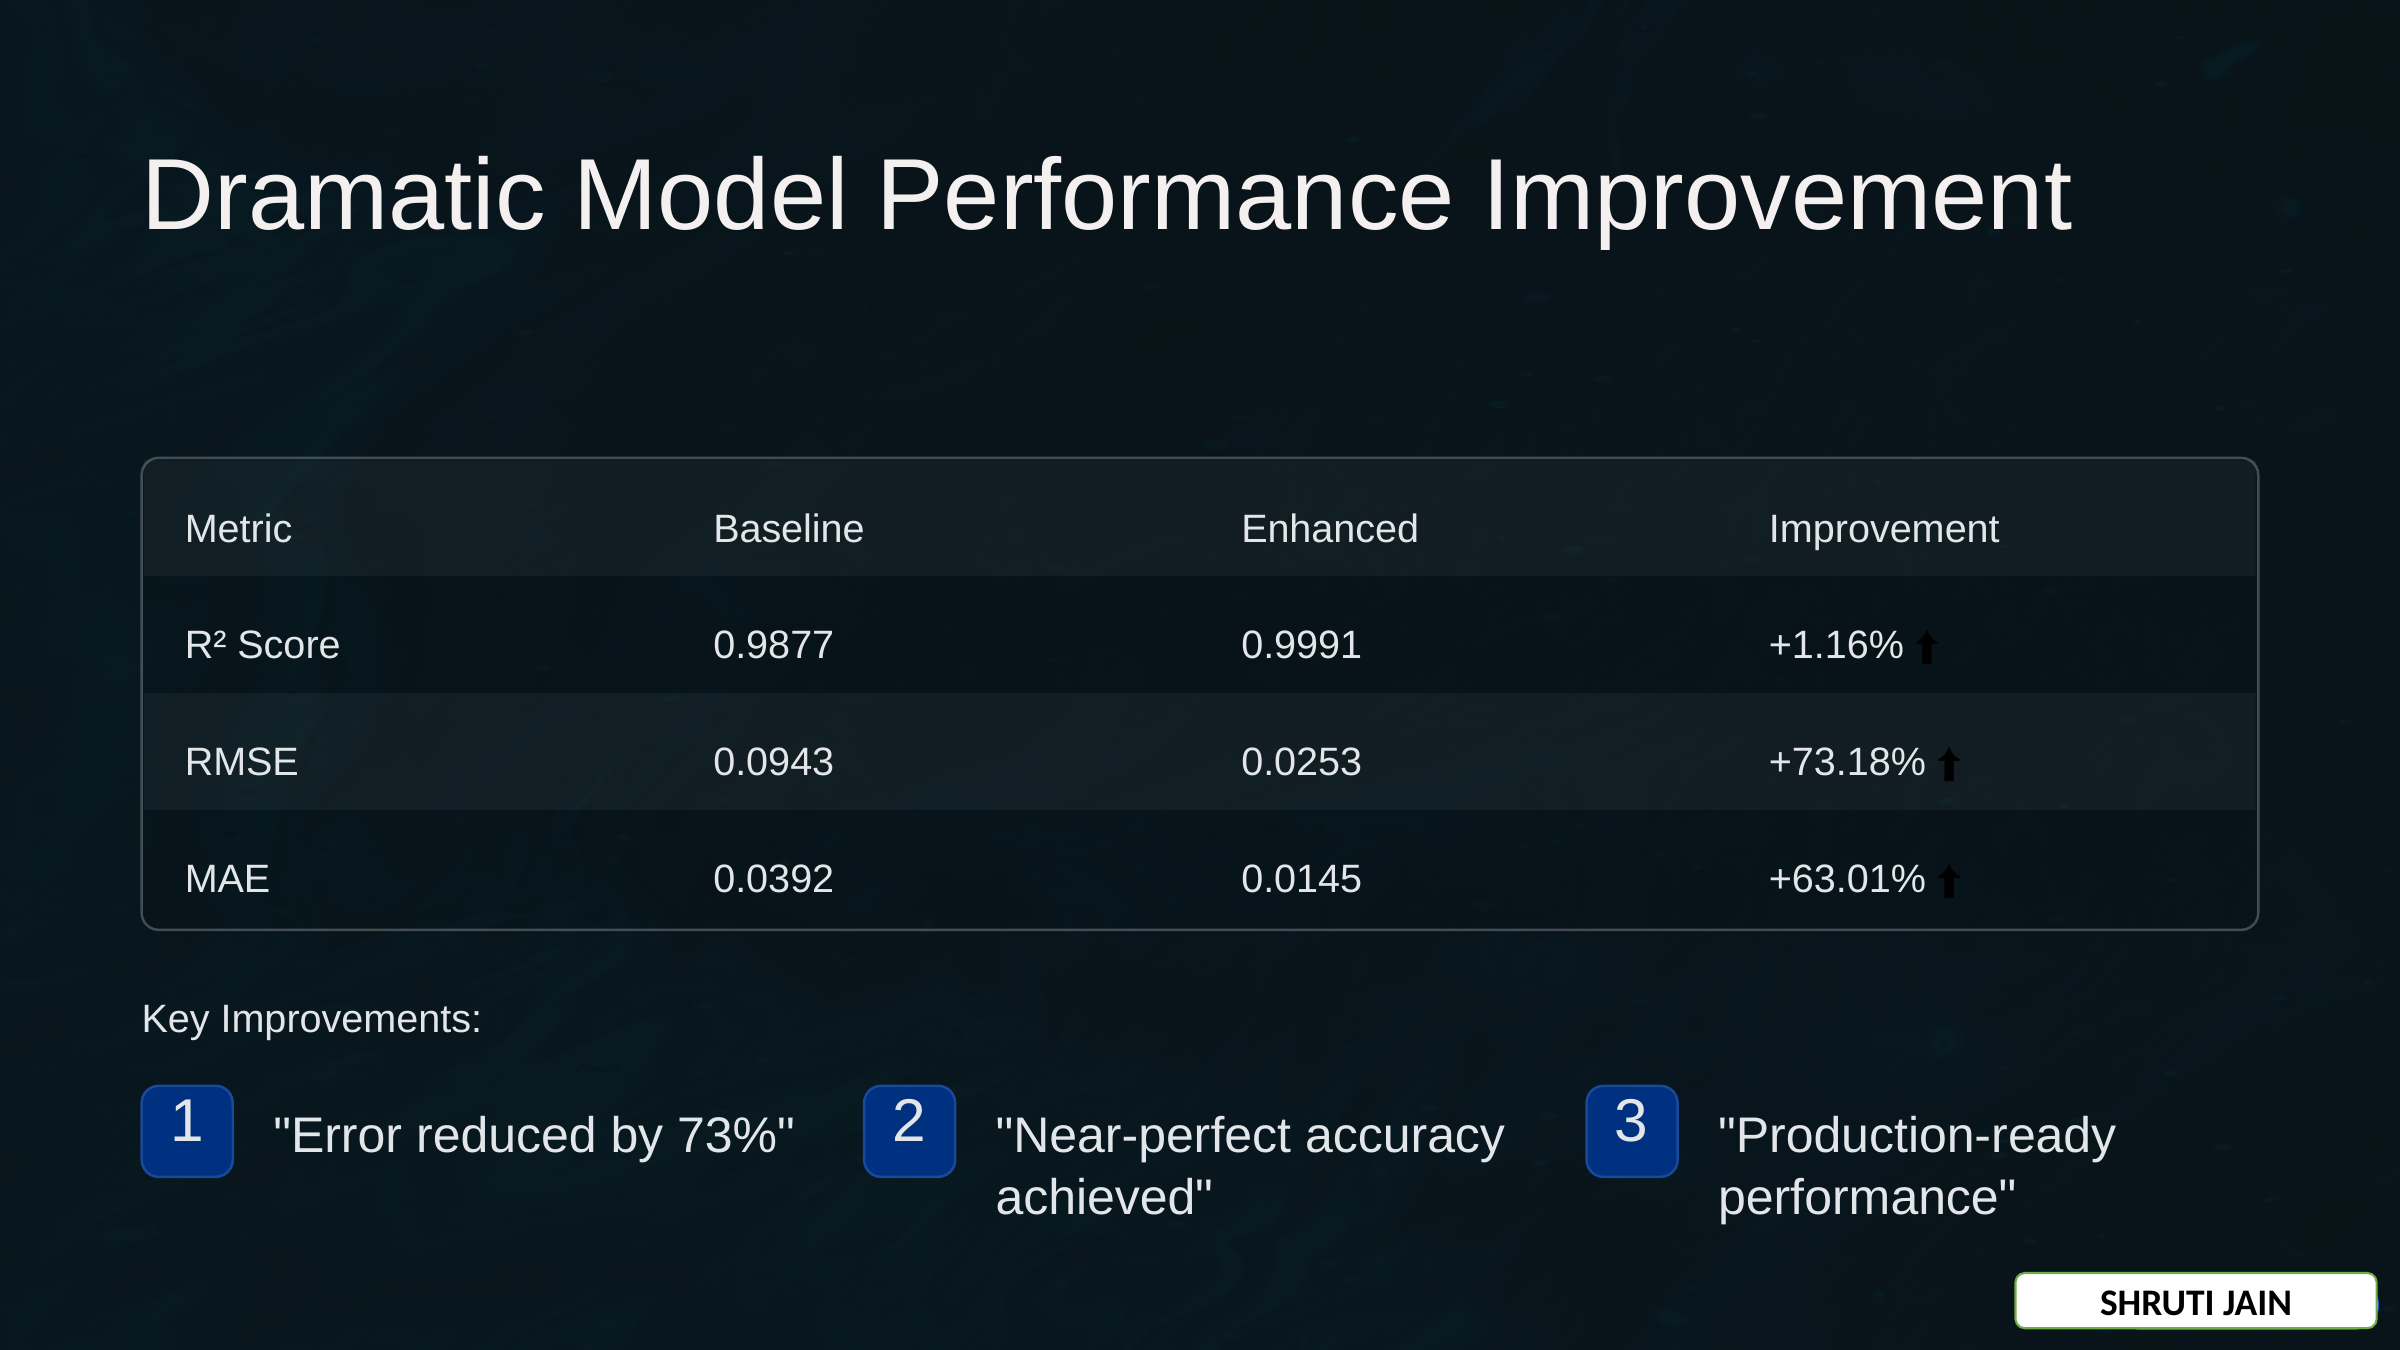

Dramatic Model Performance Improvement

Metric
Baseline
Enhanced
Improvement

R² Score
0.9877
0.9991
+1.16% ⬆️

RMSE
0.0943
0.0253
+73.18% ⬆️

MAE
0.0392
0.0145
+63.01% ⬆️
Key Improvements:

1
2
3
"Error reduced by 73%"
"Near-perfect accuracy achieved"
"Production-ready performance"
SHRUTI JAIN